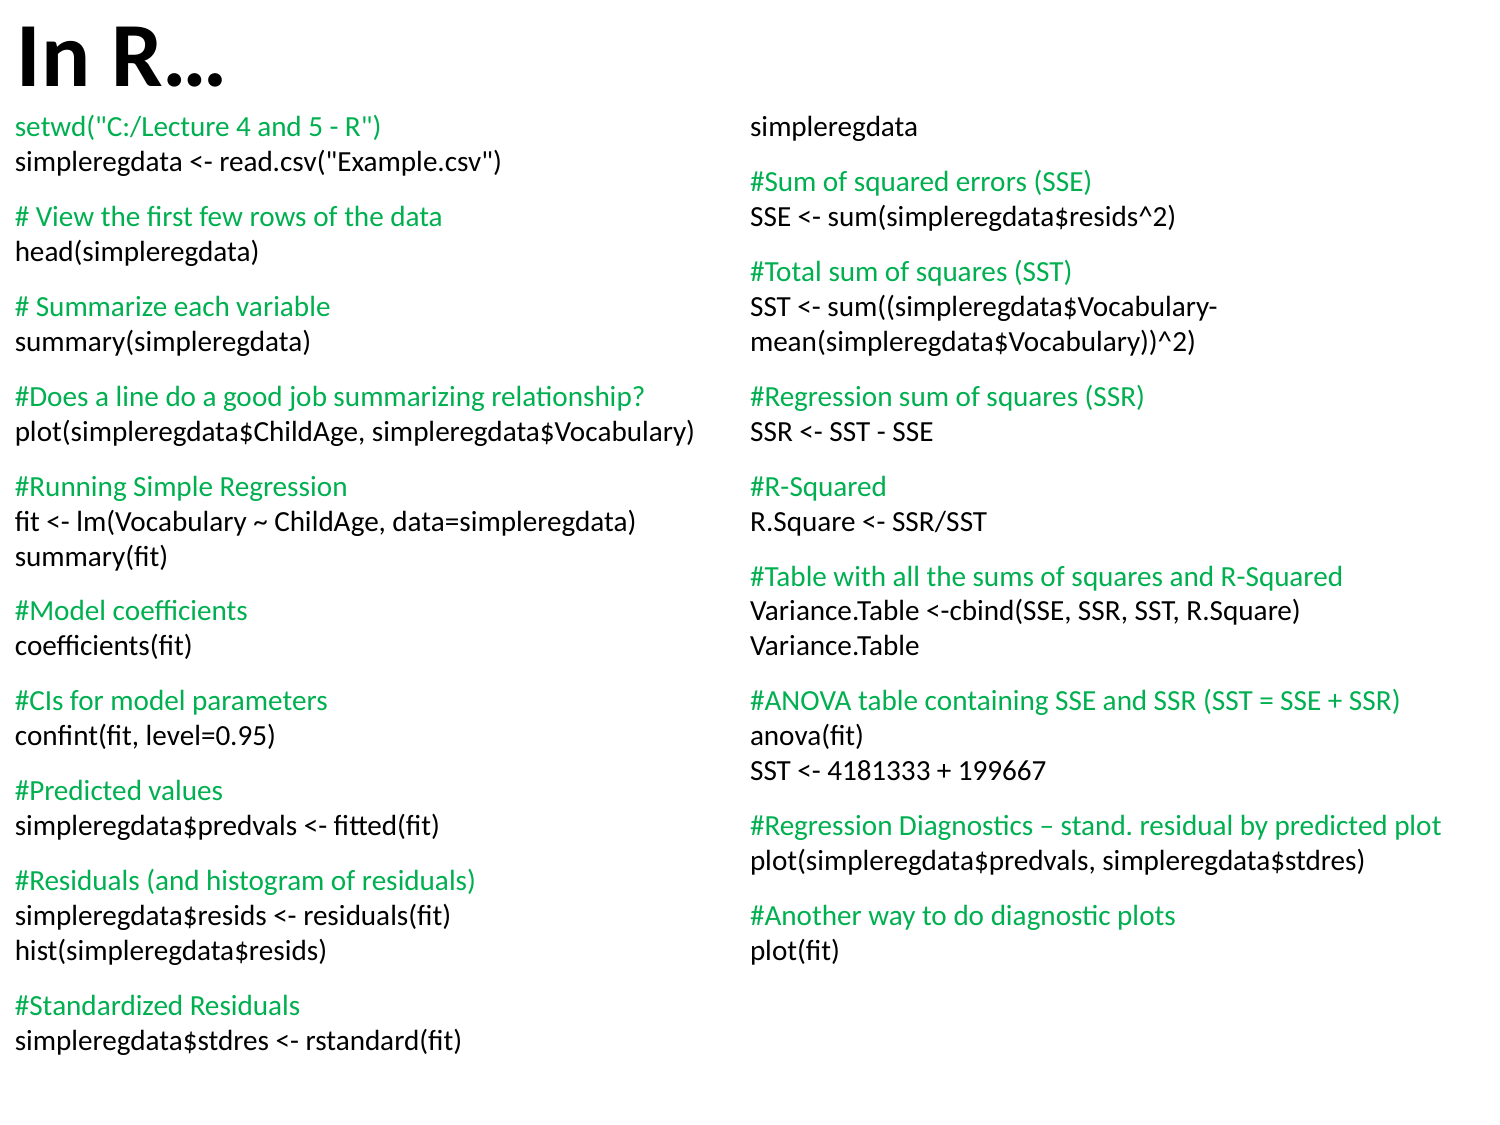

# In R…
setwd("C:/Lecture 4 and 5 - R")
simpleregdata <- read.csv("Example.csv")

# View the first few rows of the data
head(simpleregdata)

# Summarize each variable
summary(simpleregdata)

#Does a line do a good job summarizing relationship?
plot(simpleregdata$ChildAge, simpleregdata$Vocabulary)

#Running Simple Regression
fit <- lm(Vocabulary ~ ChildAge, data=simpleregdata)
summary(fit)

#Model coefficients
coefficients(fit)

#CIs for model parameters
confint(fit, level=0.95)

#Predicted values
simpleregdata$predvals <- fitted(fit)

#Residuals (and histogram of residuals)
simpleregdata$resids <- residuals(fit)
hist(simpleregdata$resids)

#Standardized Residuals
simpleregdata$stdres <- rstandard(fit)

#Let's look at the file simpleregdata now
simpleregdata

#Sum of squared errors (SSE)
SSE <- sum(simpleregdata$resids^2)

#Total sum of squares (SST)
SST <- sum((simpleregdata$Vocabulary-mean(simpleregdata$Vocabulary))^2)

#Regression sum of squares (SSR)
SSR <- SST - SSE

#R-Squared
R.Square <- SSR/SST

#Table with all the sums of squares and R-Squared
Variance.Table <-cbind(SSE, SSR, SST, R.Square)
Variance.Table

#ANOVA table containing SSE and SSR (SST = SSE + SSR)
anova(fit)
SST <- 4181333 + 199667

#Regression Diagnostics – stand. residual by predicted plot
plot(simpleregdata$predvals, simpleregdata$stdres)

#Another way to do diagnostic plots
plot(fit)